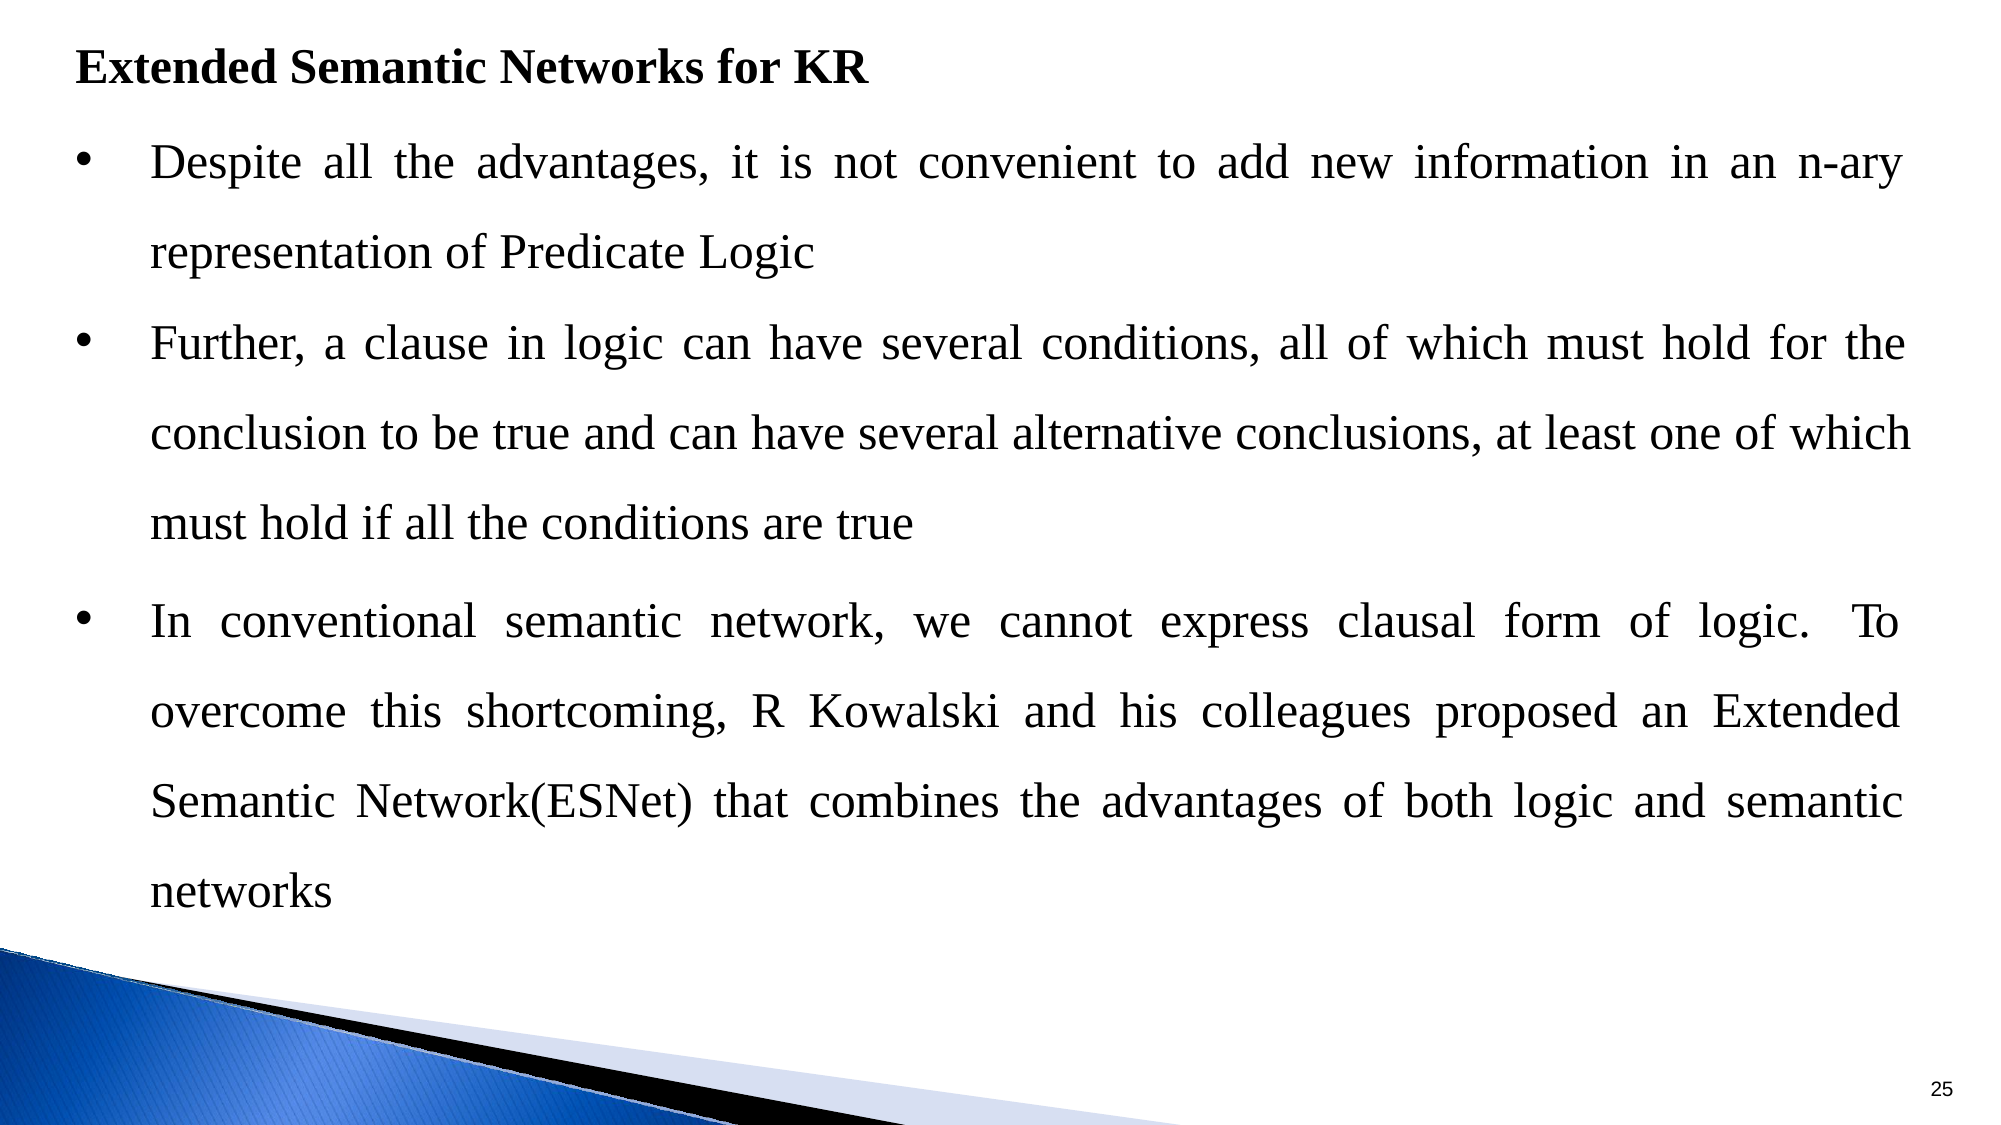

Extended Semantic Networks for KR
Despite all the advantages, it is not convenient to add new information in an n-ary  representation of Predicate Logic
Further, a clause in logic can have several conditions, all of which must hold for the  conclusion to be true and can have several alternative conclusions, at least one of which  must hold if all the conditions are true
In conventional semantic network, we cannot express clausal form of logic. To  overcome this shortcoming, R Kowalski and his colleagues proposed an Extended  Semantic Network(ESNet) that combines the advantages of both logic and semantic  networks
25